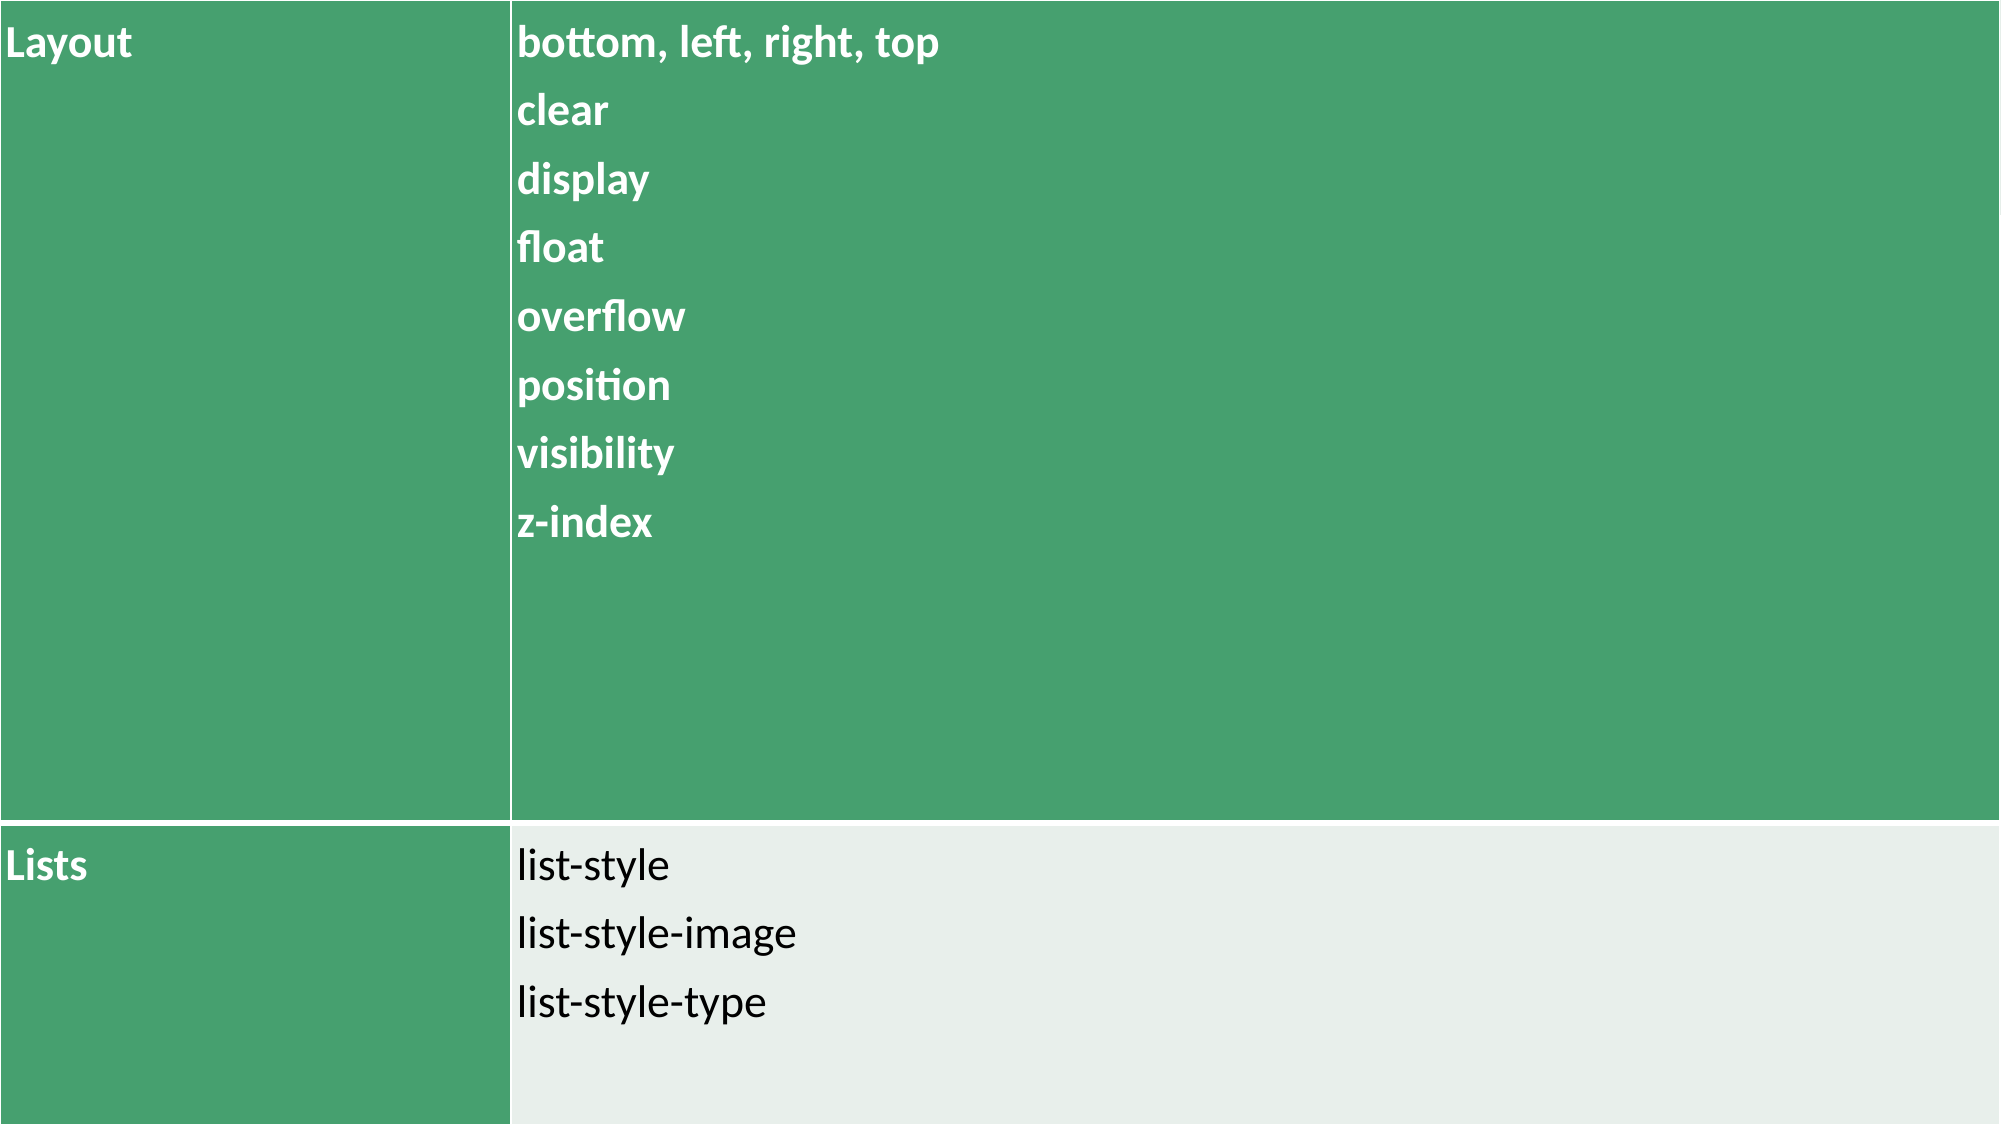

| Layout | bottom, left, right, top clear display float overflow position visibility z-index |
| --- | --- |
| Lists | list-style list-style-image list-style-type |
# Properties